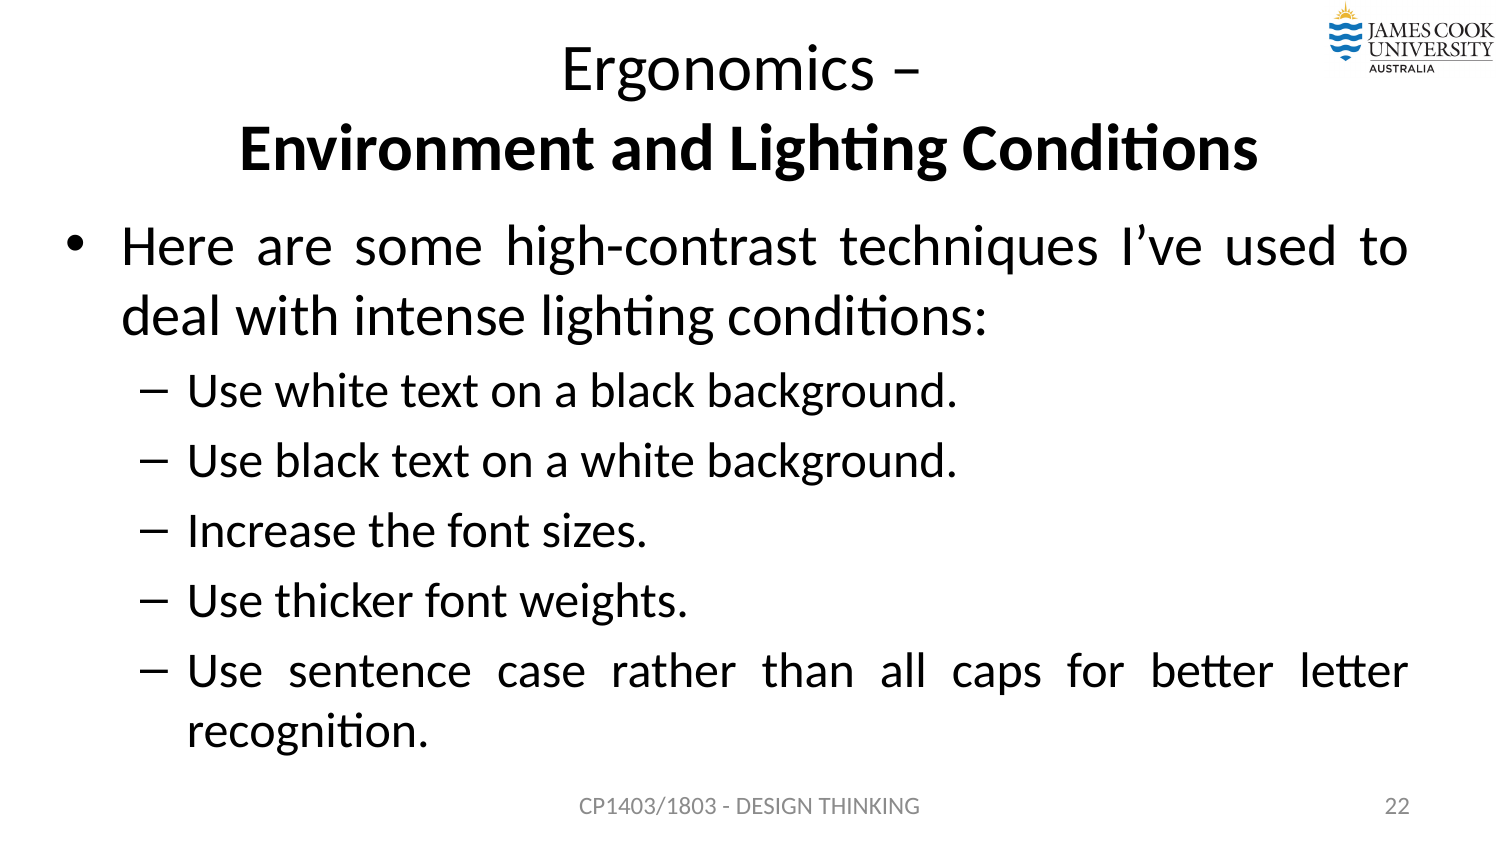

# Ergonomics – Environment and Lighting Conditions
Here are some high-contrast techniques I’ve used to deal with intense lighting conditions:
Use white text on a black background.
Use black text on a white background.
Increase the font sizes.
Use thicker font weights.
Use sentence case rather than all caps for better letter recognition.
CP1403/1803 - DESIGN THINKING
22